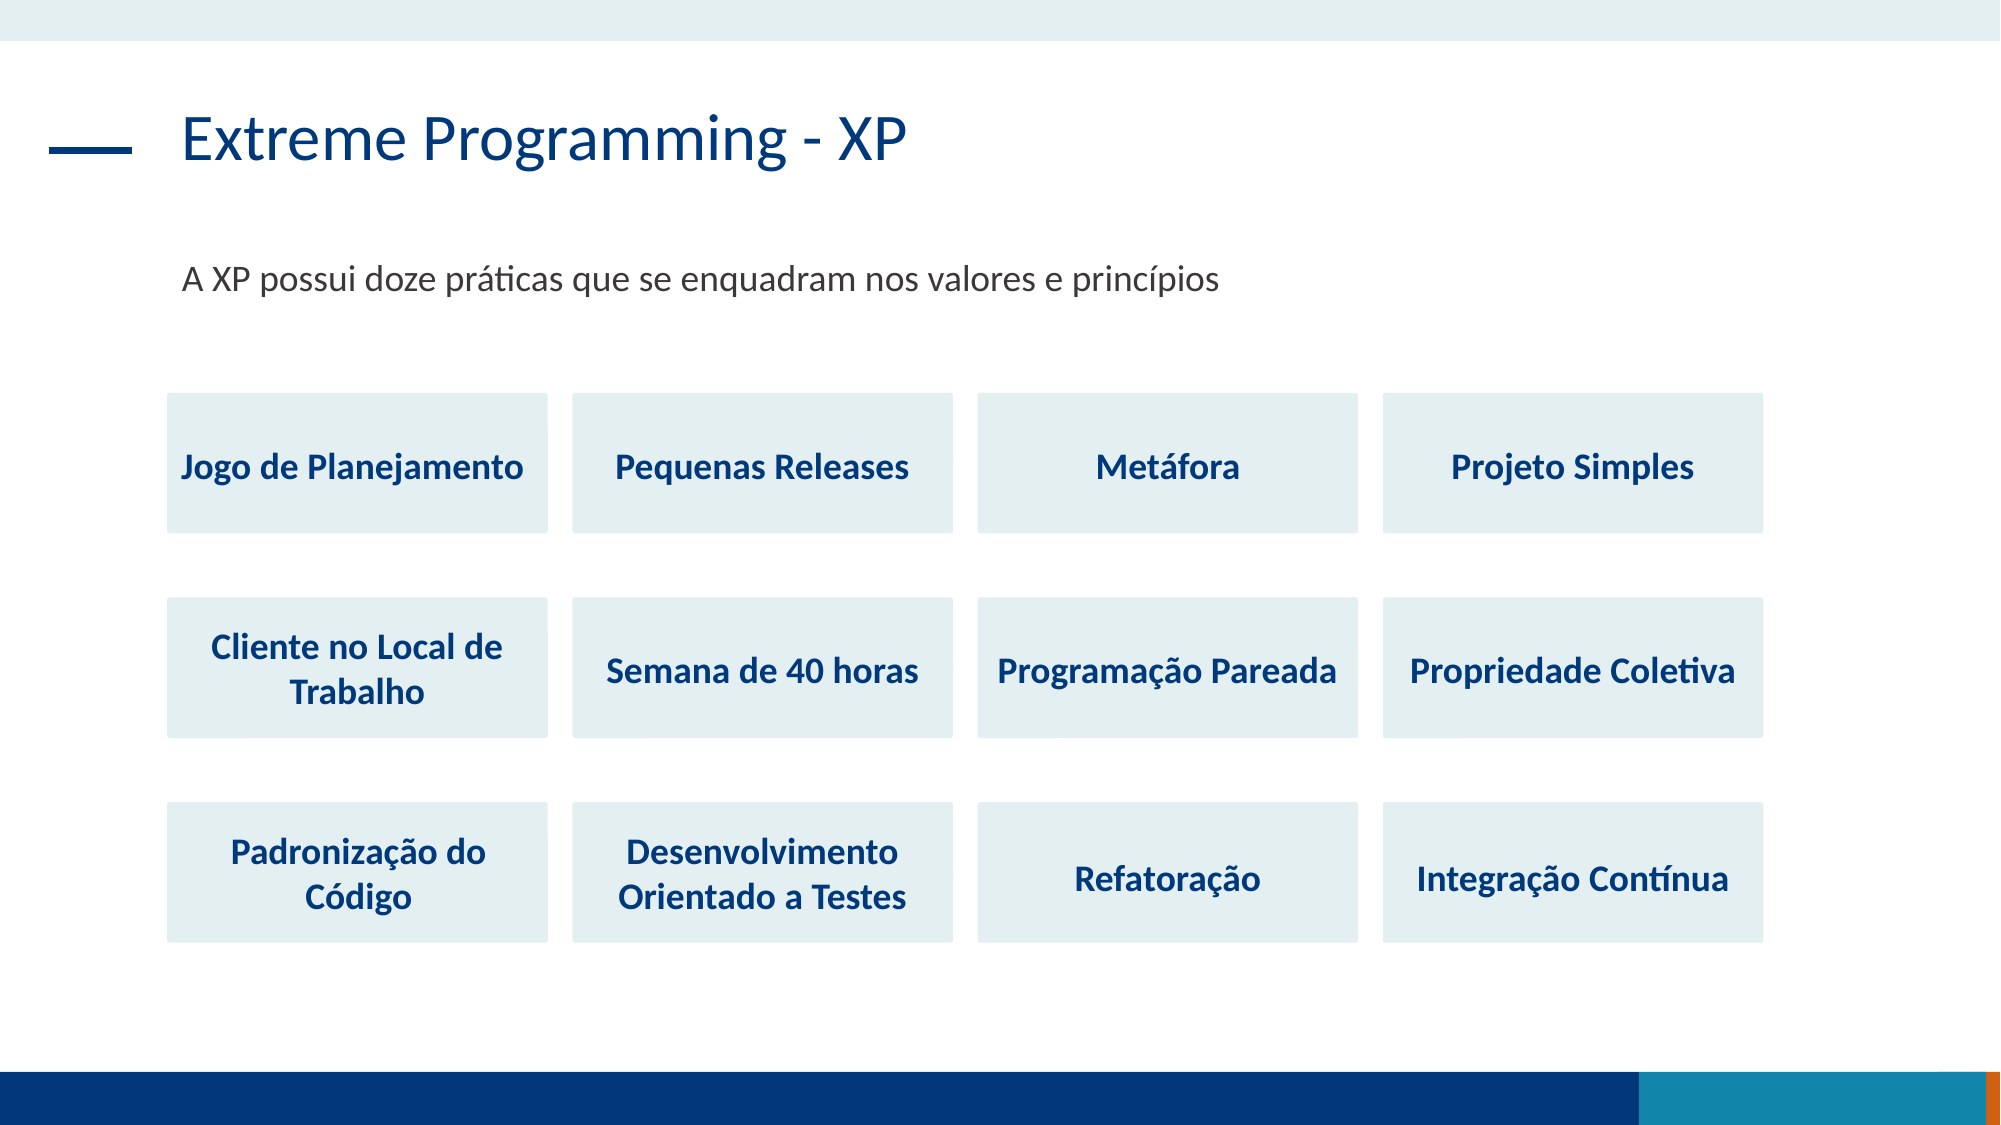

Extreme Programming - XP
A XP possui doze práticas que se enquadram nos valores e princípios

Jogo de Planejamento
Pequenas Releases
Projeto Simples
Metáfora

Cliente no Local de Trabalho
Semana de 40 horas
Programação Pareada
Propriedade Coletiva

Padronização do Código
Desenvolvimento Orientado a Testes
Refatoração
Integração Contínua